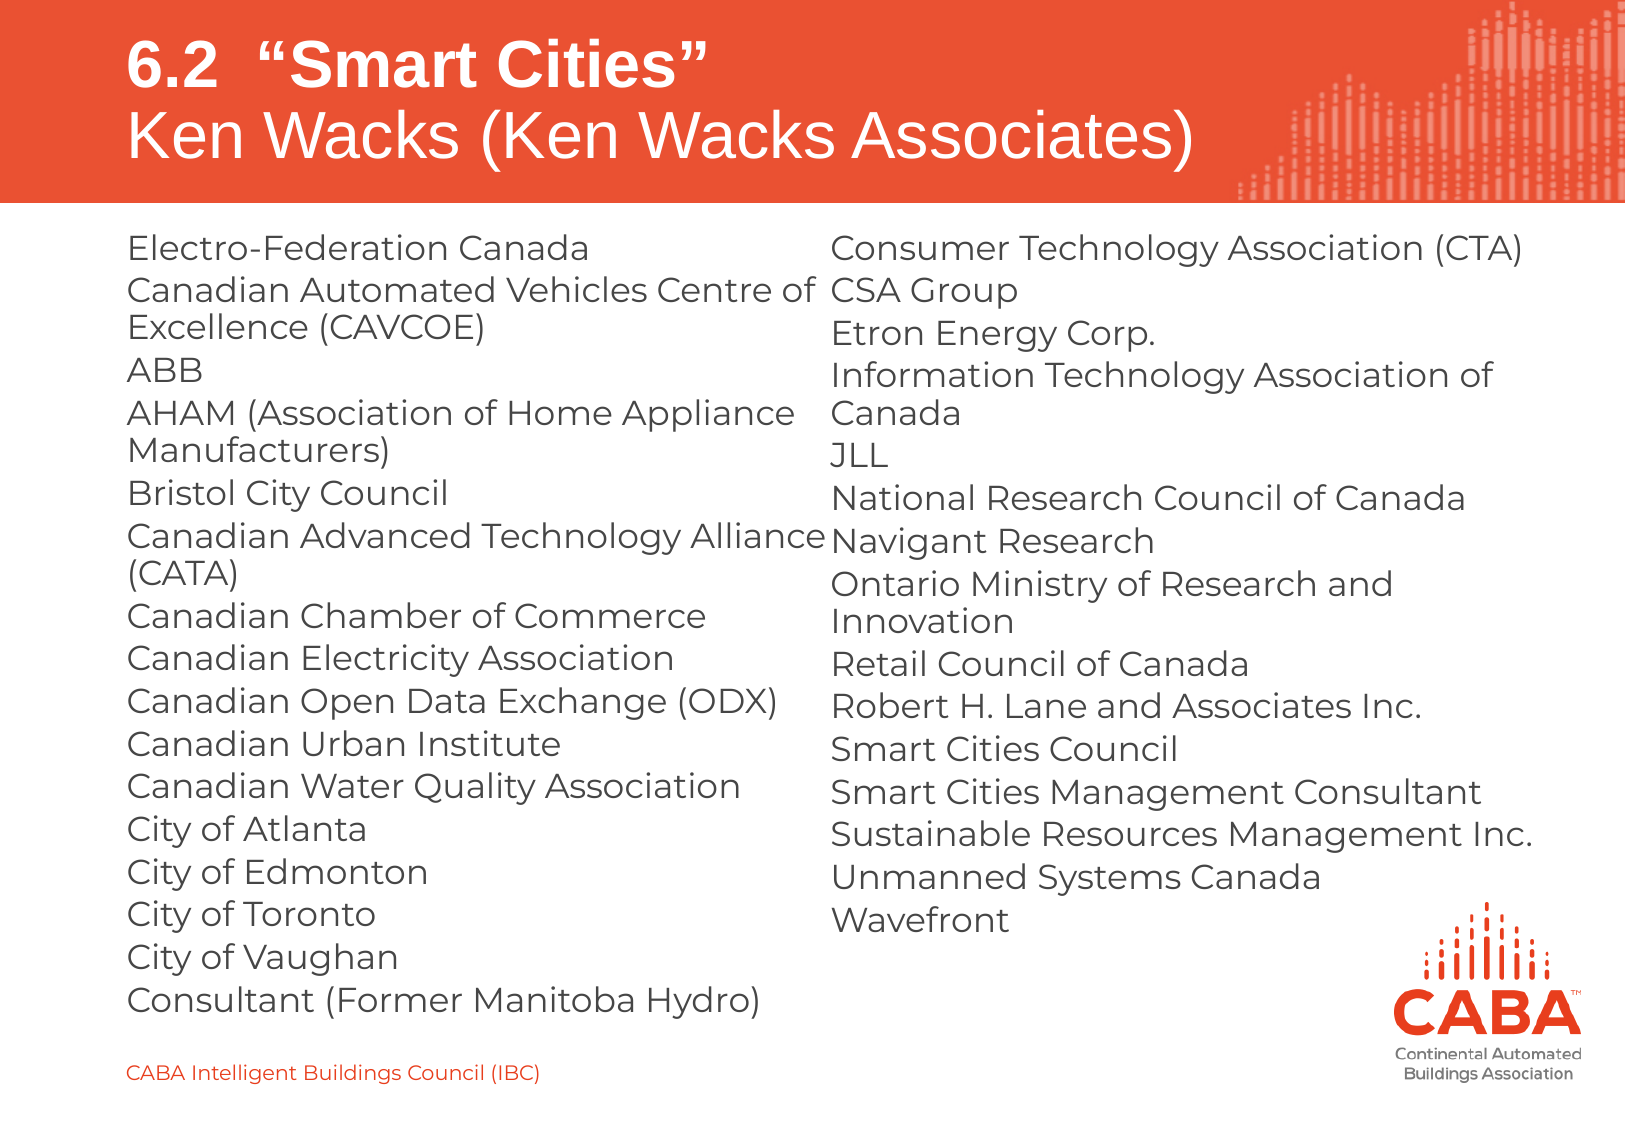

# 6.2  “Smart Cities” Ken Wacks (Ken Wacks Associates)
Electro-Federation Canada
Canadian Automated Vehicles Centre of Excellence (CAVCOE)
ABB
AHAM (Association of Home Appliance Manufacturers)
Bristol City Council
Canadian Advanced Technology Alliance (CATA)
Canadian Chamber of Commerce
Canadian Electricity Association
Canadian Open Data Exchange (ODX)
Canadian Urban Institute
Canadian Water Quality Association
City of Atlanta
City of Edmonton
City of Toronto
City of Vaughan
Consultant (Former Manitoba Hydro)
Consumer Technology Association (CTA)
CSA Group
Etron Energy Corp.
Information Technology Association of Canada
JLL
National Research Council of Canada
Navigant Research
Ontario Ministry of Research and Innovation
Retail Council of Canada
Robert H. Lane and Associates Inc.
Smart Cities Council
Smart Cities Management Consultant
Sustainable Resources Management Inc.
Unmanned Systems Canada
Wavefront